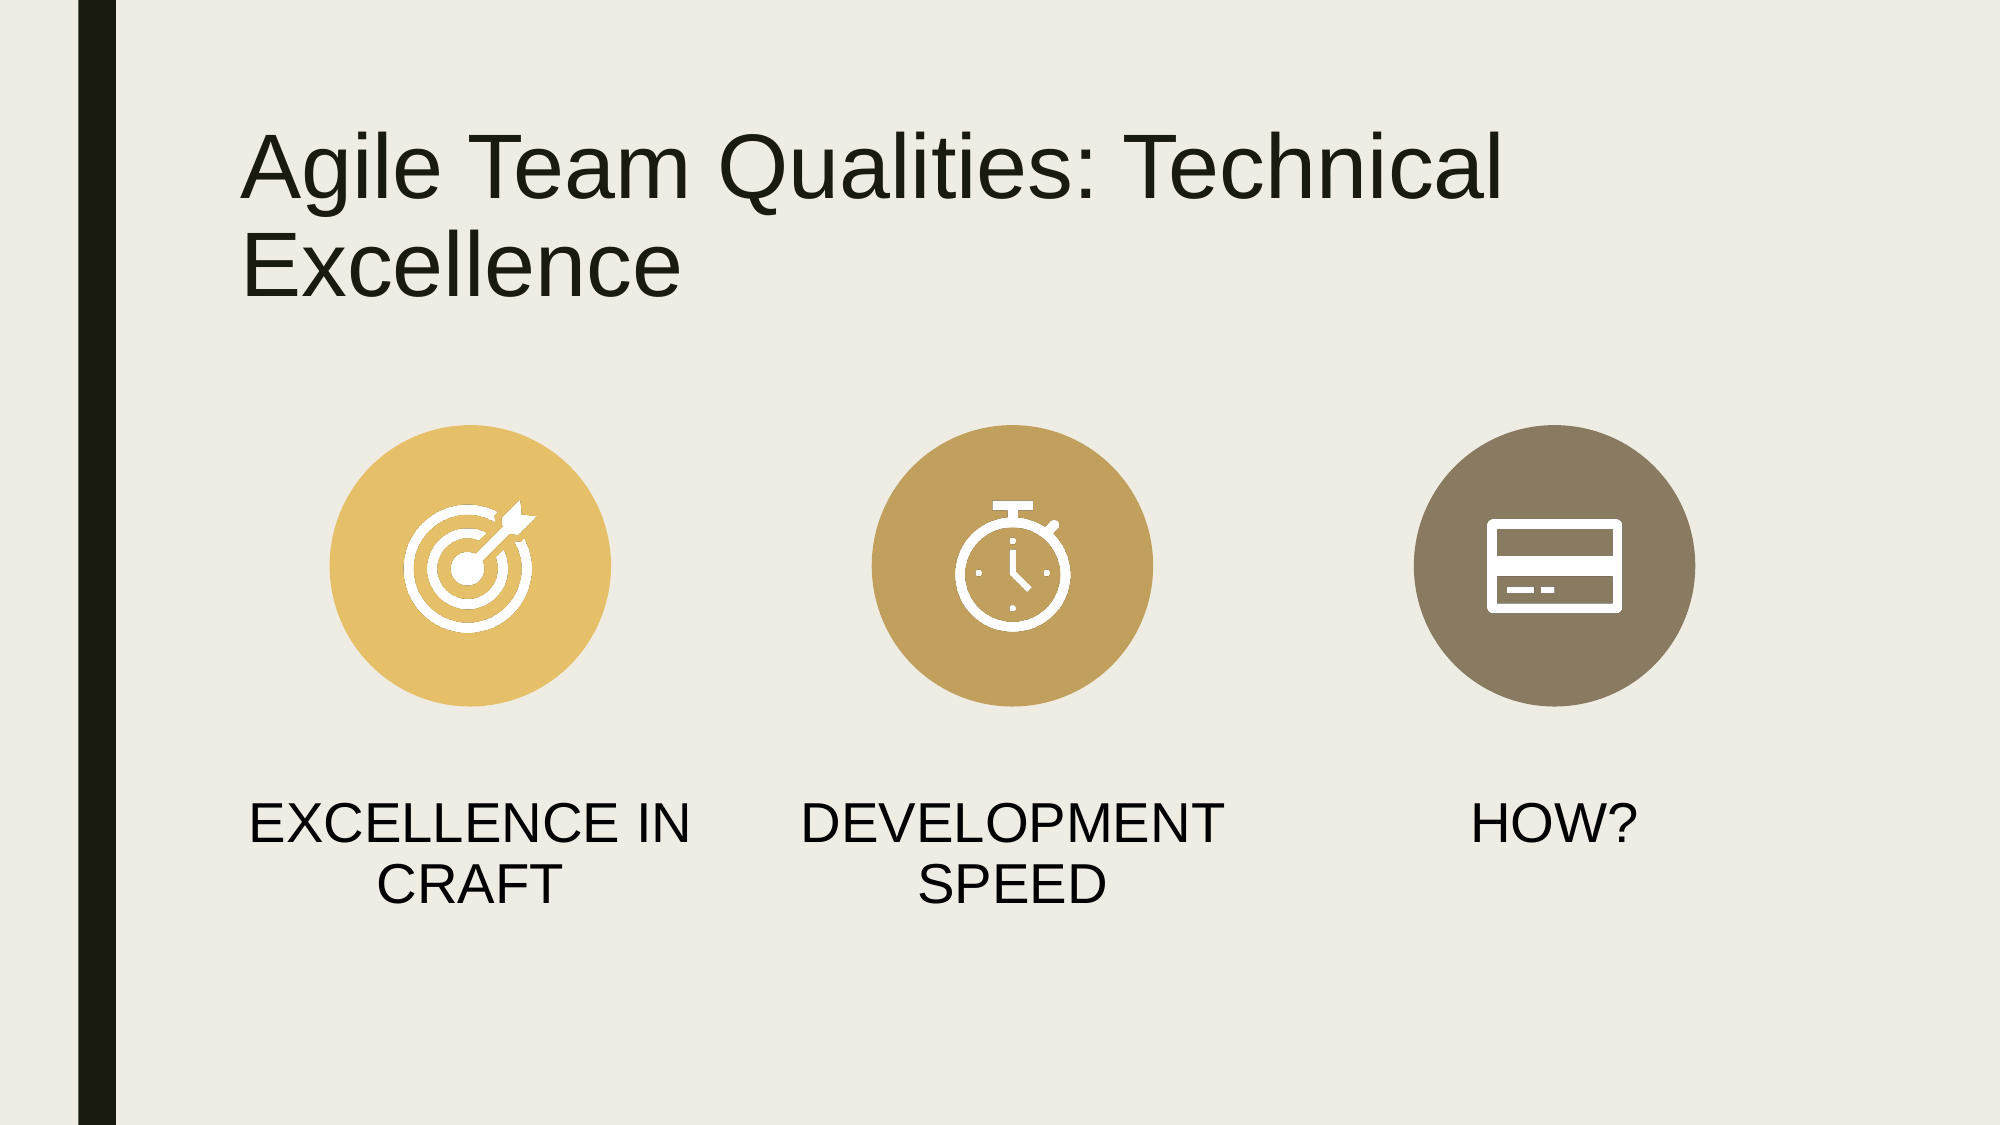

# Agile Team Qualities: Technical Excellence
Excellence in craft
Development speed
How?